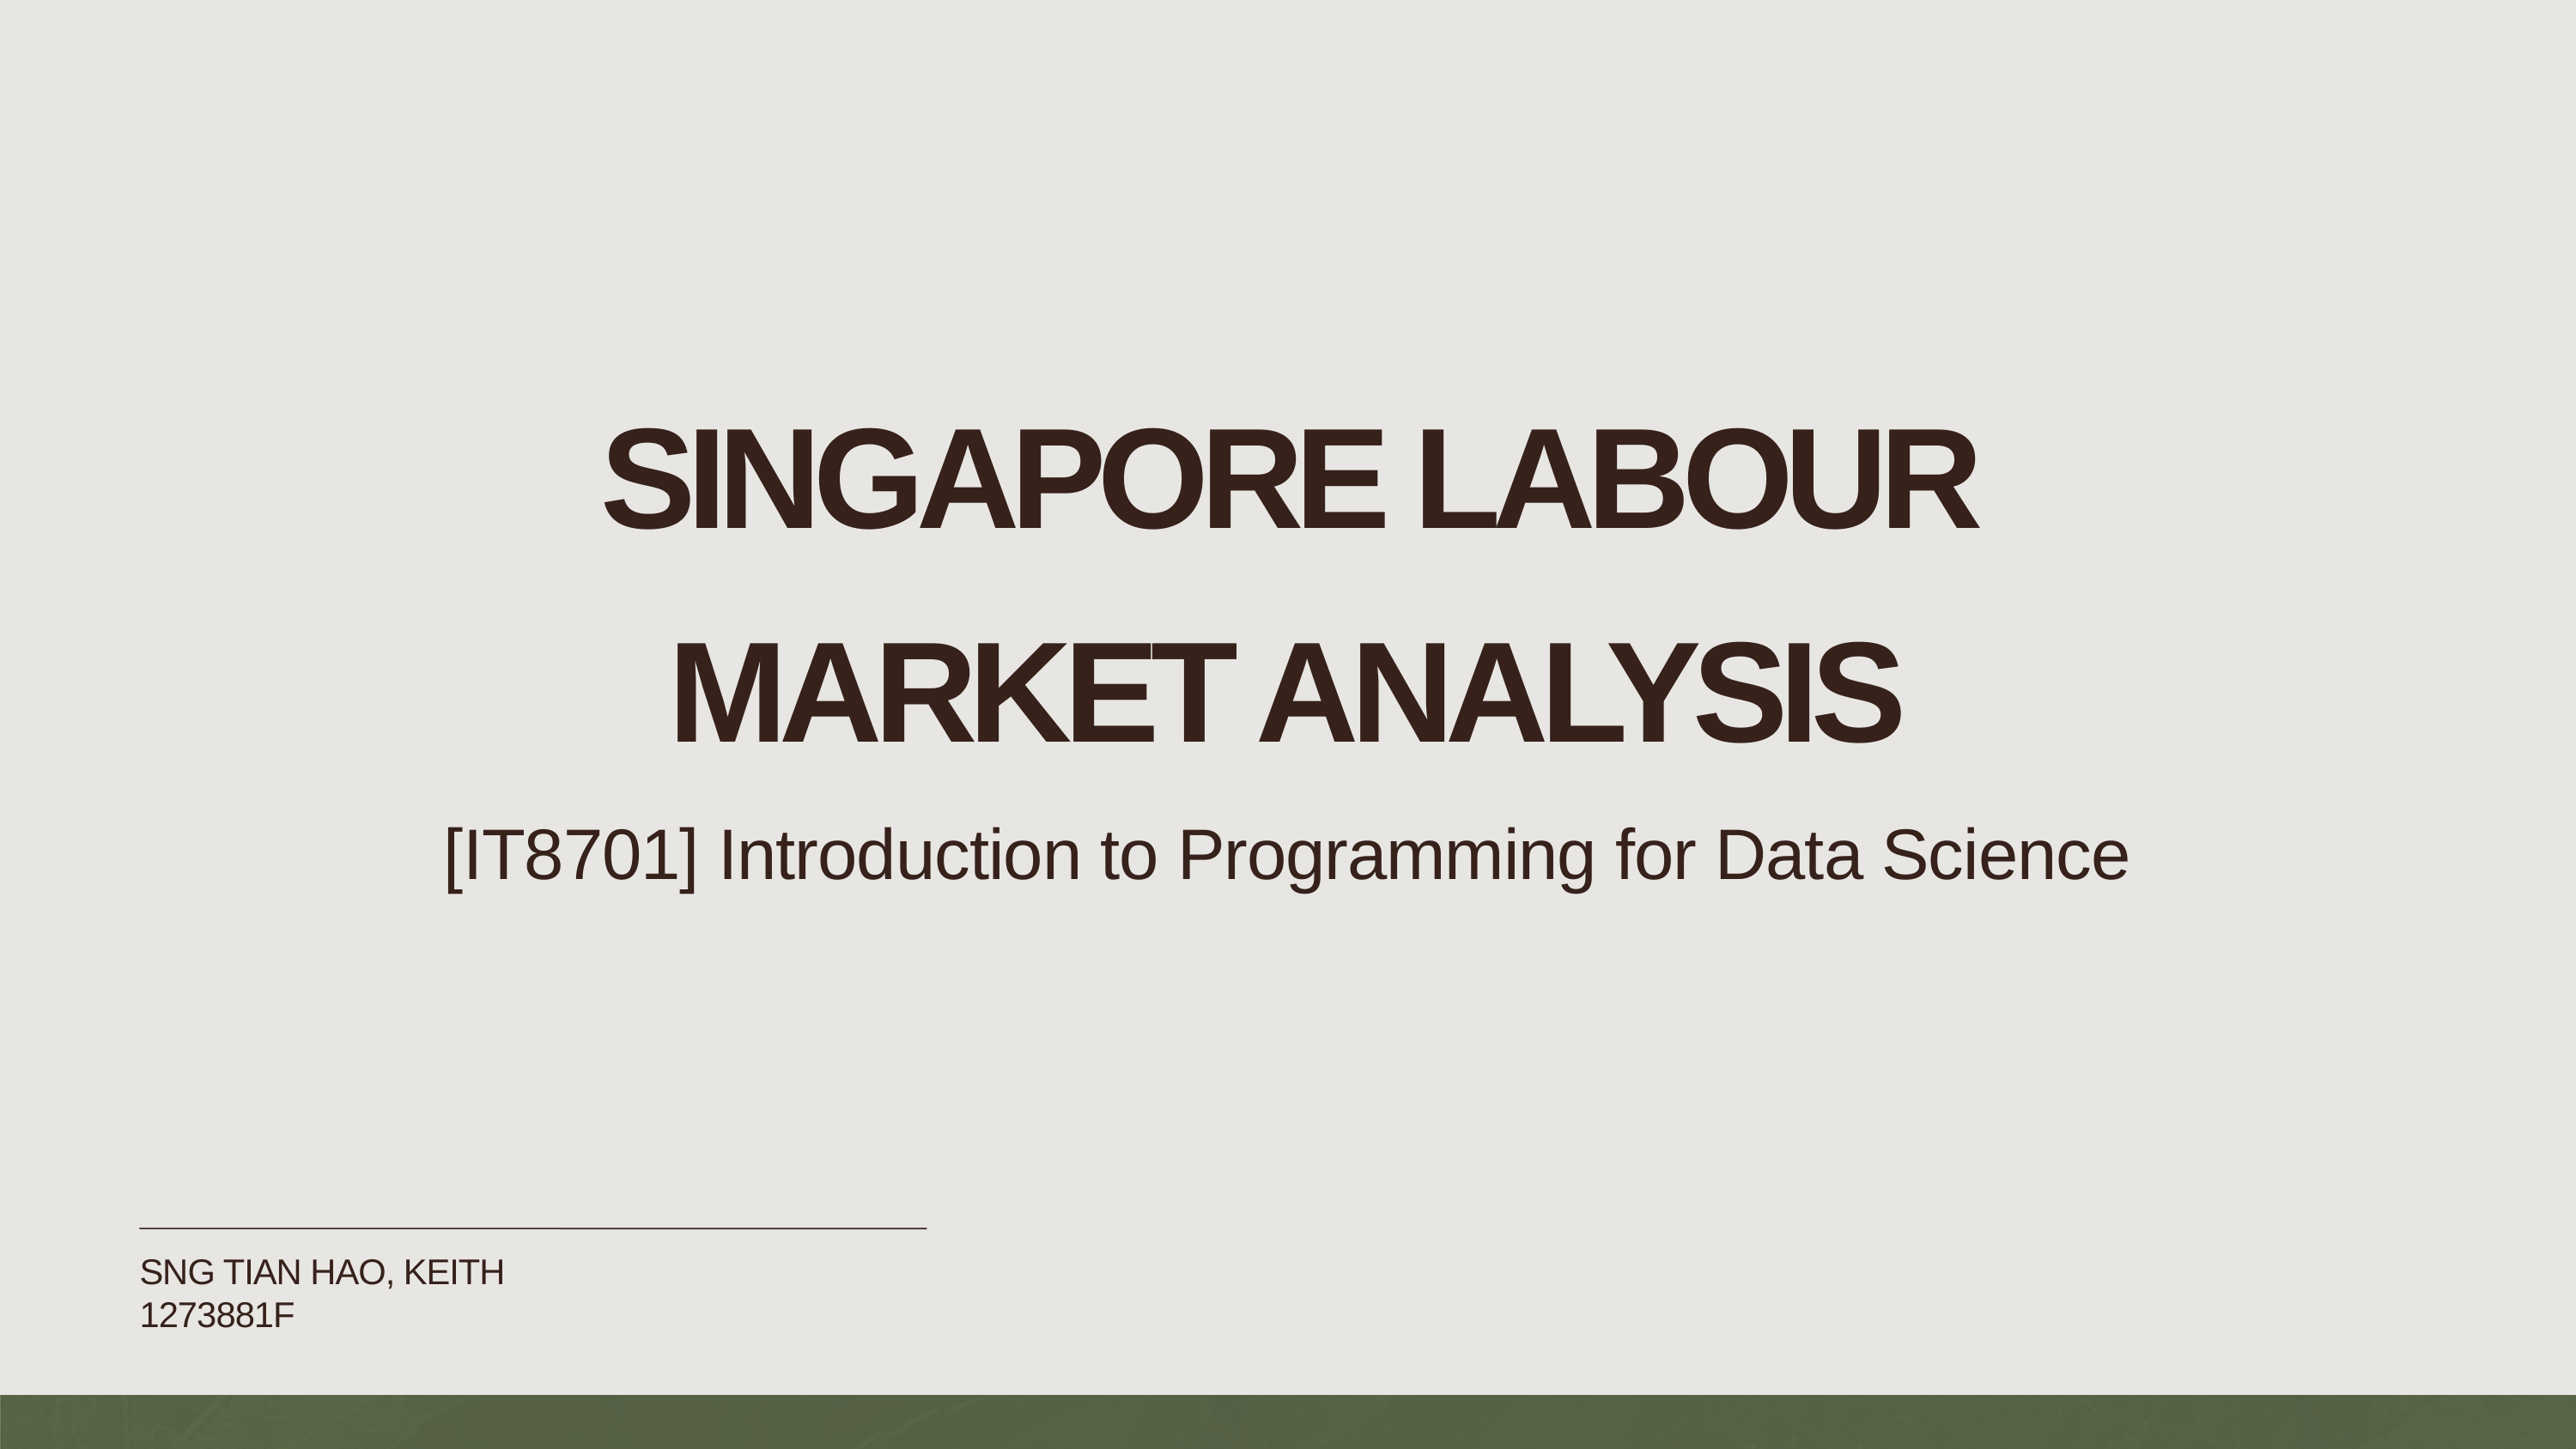

SINGAPORE LABOUR MARKET ANALYSIS
[IT8701] Introduction to Programming for Data Science

SNG TIAN HAO, KEITH
1273881F